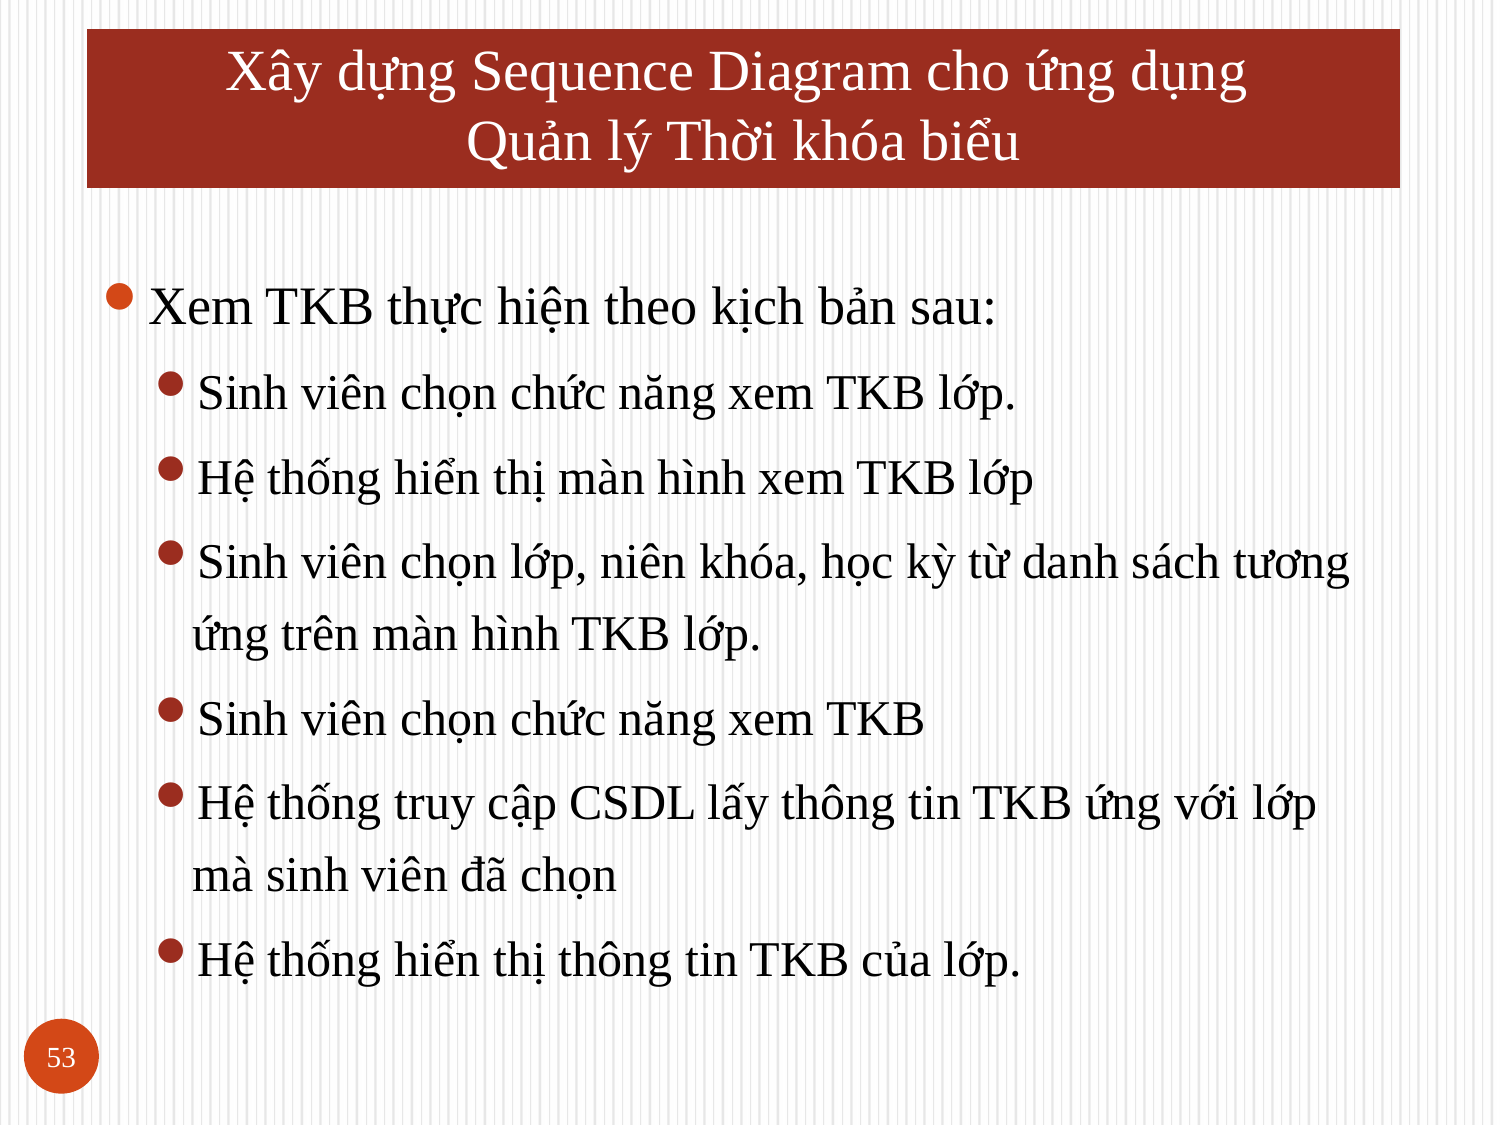

# Xây dựng Sequence Diagram cho ứng dụng Quản lý Thời khóa biểu
Xem TKB thực hiện theo kịch bản sau:
Sinh viên chọn chức năng xem TKB lớp.
Hệ thống hiển thị màn hình xem TKB lớp
Sinh viên chọn lớp, niên khóa, học kỳ từ danh sách tương ứng trên màn hình TKB lớp.
Sinh viên chọn chức năng xem TKB
Hệ thống truy cập CSDL lấy thông tin TKB ứng với lớp mà sinh viên đã chọn
Hệ thống hiển thị thông tin TKB của lớp.
53